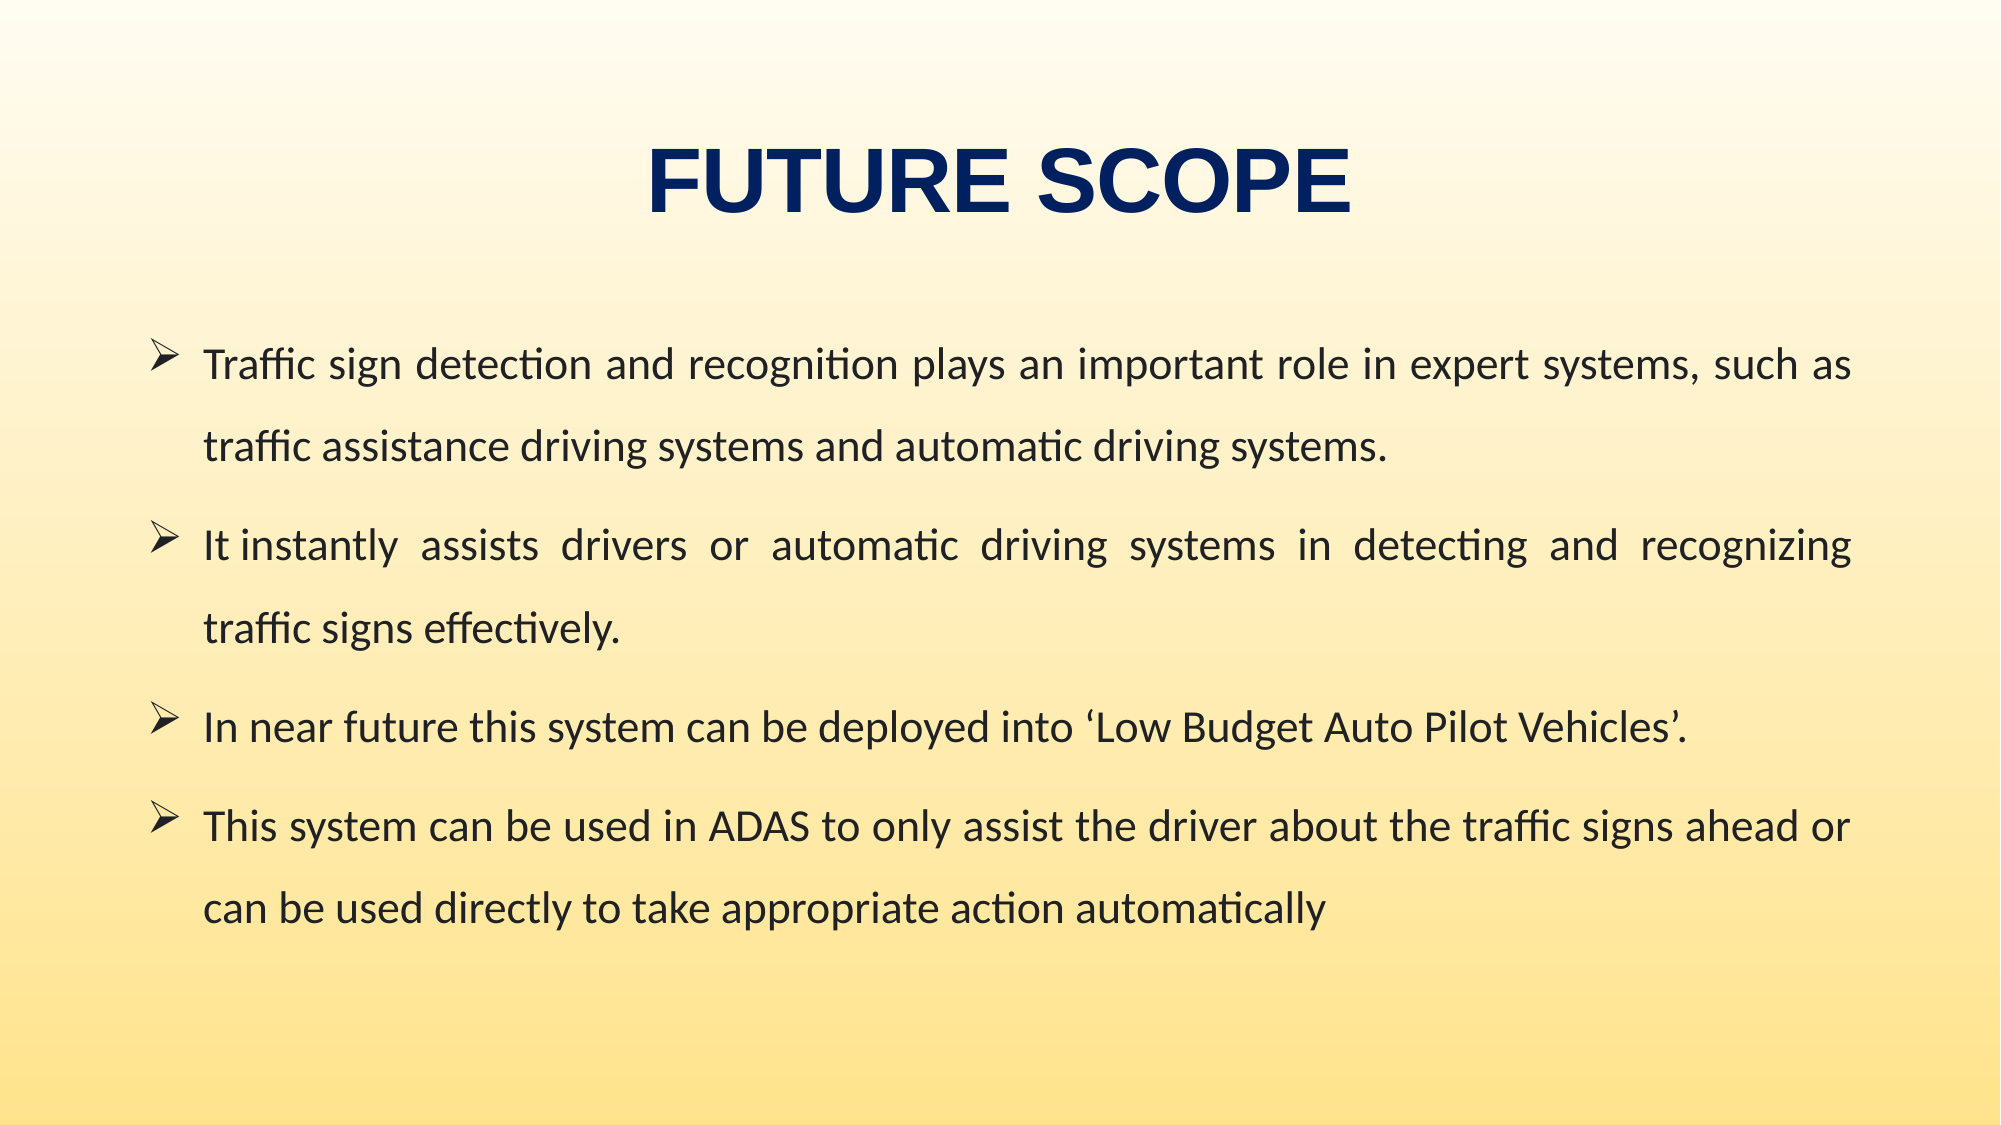

FUTURE SCOPE
Traffic sign detection and recognition plays an important role in expert systems, such as traffic assistance driving systems and automatic driving systems.
It instantly assists drivers or automatic driving systems in detecting and recognizing traffic signs effectively.
In near future this system can be deployed into ‘Low Budget Auto Pilot Vehicles’.
This system can be used in ADAS to only assist the driver about the traffic signs ahead or can be used directly to take appropriate action automatically